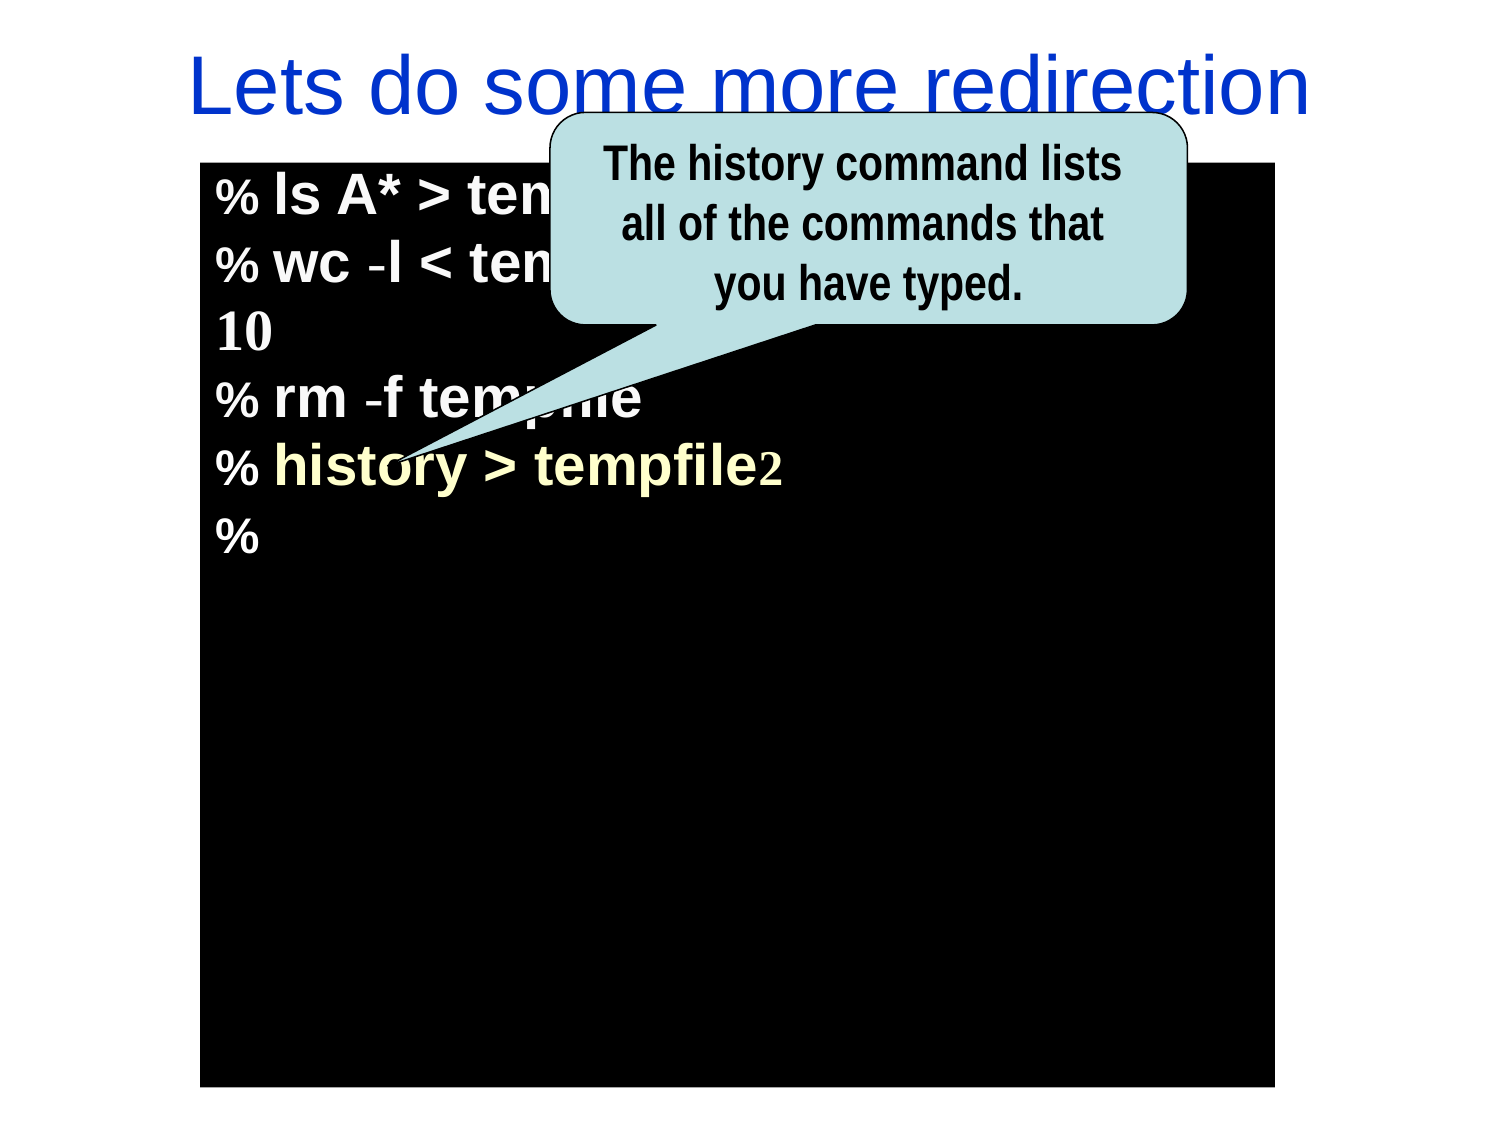

Lets do some more redirection
The history command lists
all of the commands that
you have typed.
% ls A* > tempfile
% wc -l < tempfile
10
% rm -f tempfile
% history > tempfile2
% tail -5 tempfile2 > tempfile3
% cat tempfile3
ls A* > t
w -l <
r -f
history > tempfile2
% head -4 tempfile3 > tempfile4
%